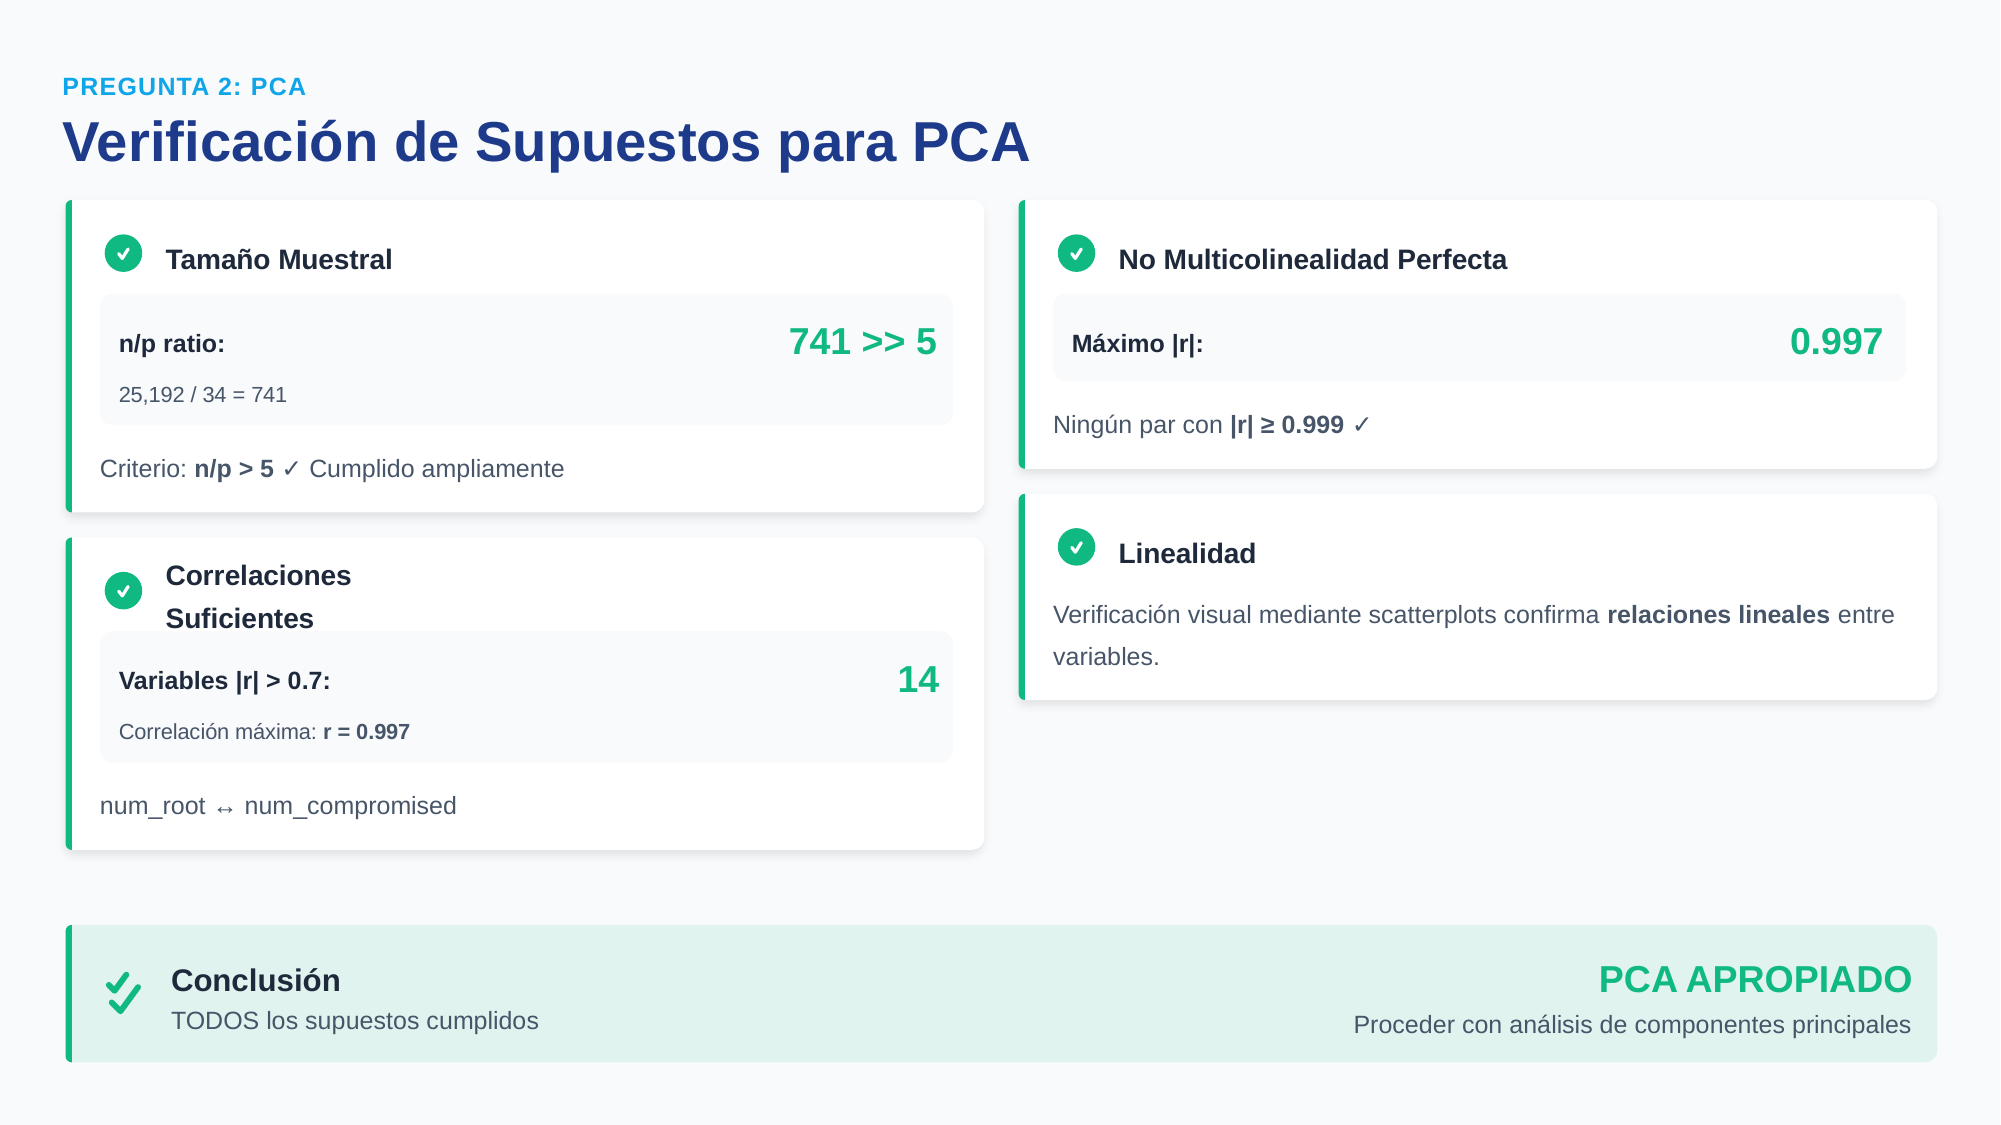

PREGUNTA 2: PCA
Verificación de Supuestos para PCA

Tamaño Muestral
No Multicolinealidad Perfecta

741 >> 5
0.997
n/p ratio:
Máximo |r|:
25,192 / 34 = 741
Ningún par con |r| ≥ 0.999 ✓
Criterio: n/p > 5 ✓ Cumplido ampliamente

Linealidad

Correlaciones Suficientes

Verificación visual mediante scatterplots confirma relaciones lineales entre variables.

14
Variables |r| > 0.7:
Correlación máxima: r = 0.997
num_root ↔ num_compromised

PCA APROPIADO
Conclusión

TODOS los supuestos cumplidos
Proceder con análisis de componentes principales